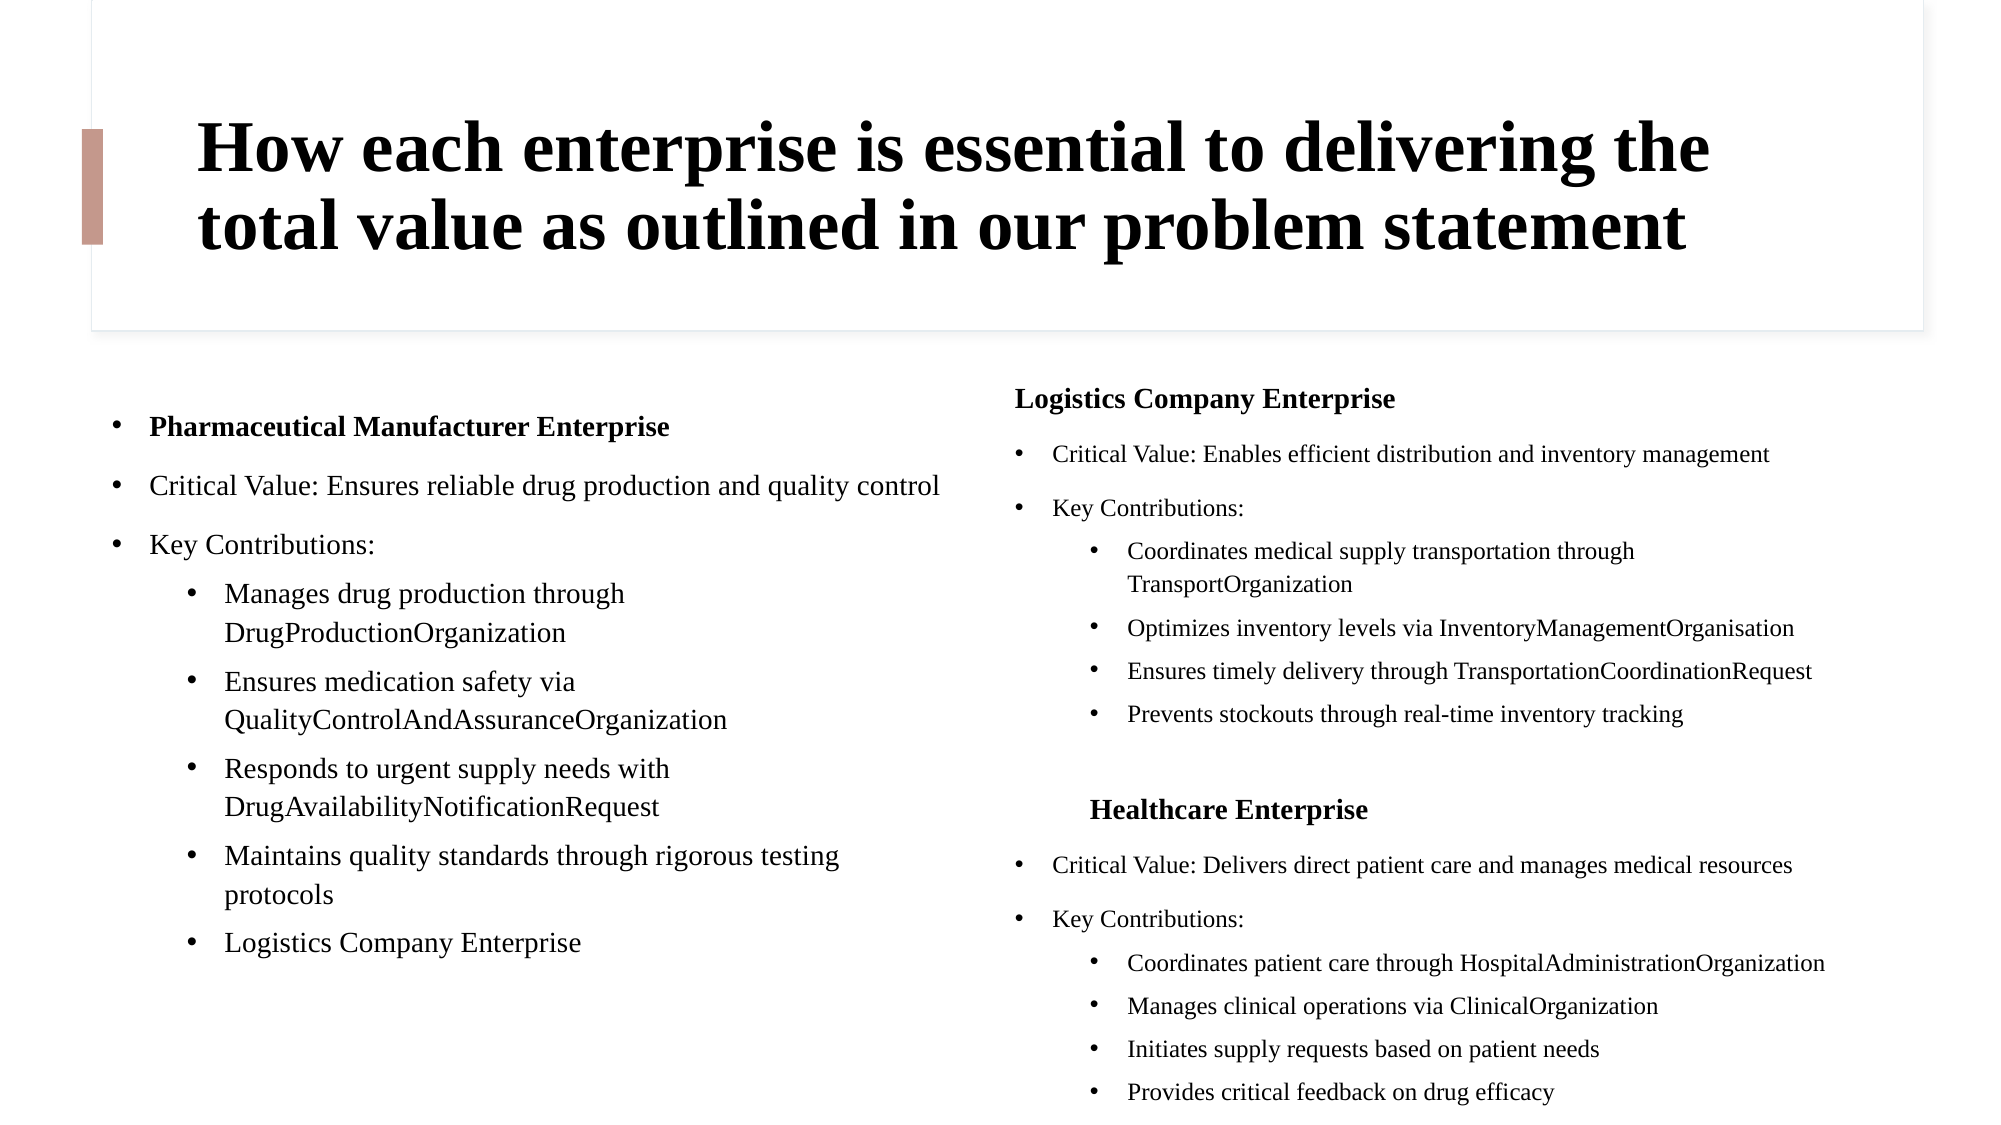

# How each enterprise is essential to delivering the total value as outlined in our problem statement
Logistics Company Enterprise
Critical Value: Enables efficient distribution and inventory management
Key Contributions:
Coordinates medical supply transportation through TransportOrganization
Optimizes inventory levels via InventoryManagementOrganisation
Ensures timely delivery through TransportationCoordinationRequest
Prevents stockouts through real-time inventory tracking

Healthcare Enterprise
Critical Value: Delivers direct patient care and manages medical resources
Key Contributions:
Coordinates patient care through HospitalAdministrationOrganization
Manages clinical operations via ClinicalOrganization
Initiates supply requests based on patient needs
Provides critical feedback on drug efficacy

Pharmaceutical Manufacturer Enterprise
Critical Value: Ensures reliable drug production and quality control
Key Contributions:
Manages drug production through DrugProductionOrganization
Ensures medication safety via QualityControlAndAssuranceOrganization
Responds to urgent supply needs with DrugAvailabilityNotificationRequest
Maintains quality standards through rigorous testing protocols
Logistics Company Enterprise